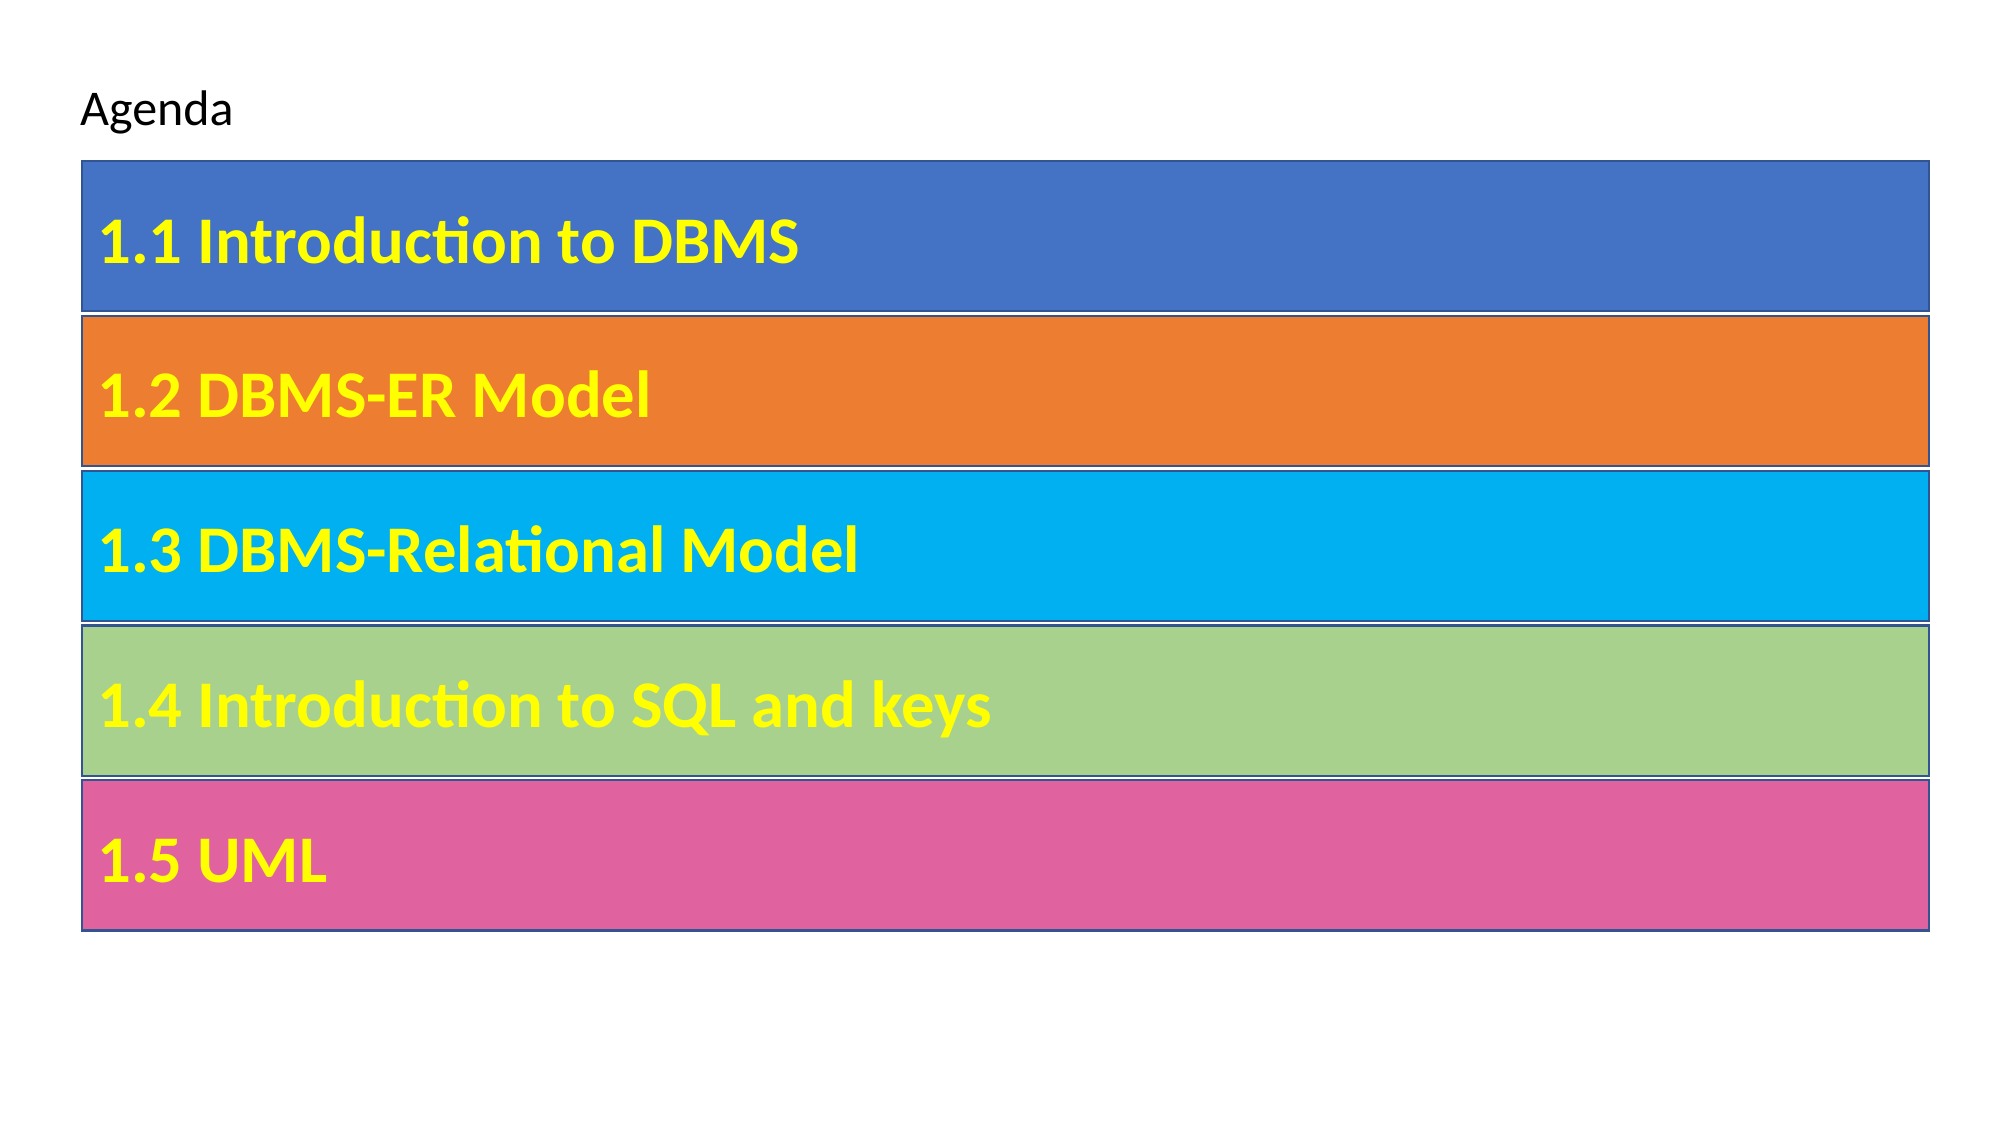

Agenda
1.1 Introduction to DBMS
1.2 DBMS-ER Model
1.3 DBMS-Relational Model
1.4 Introduction to SQL and keys
1.5 UML